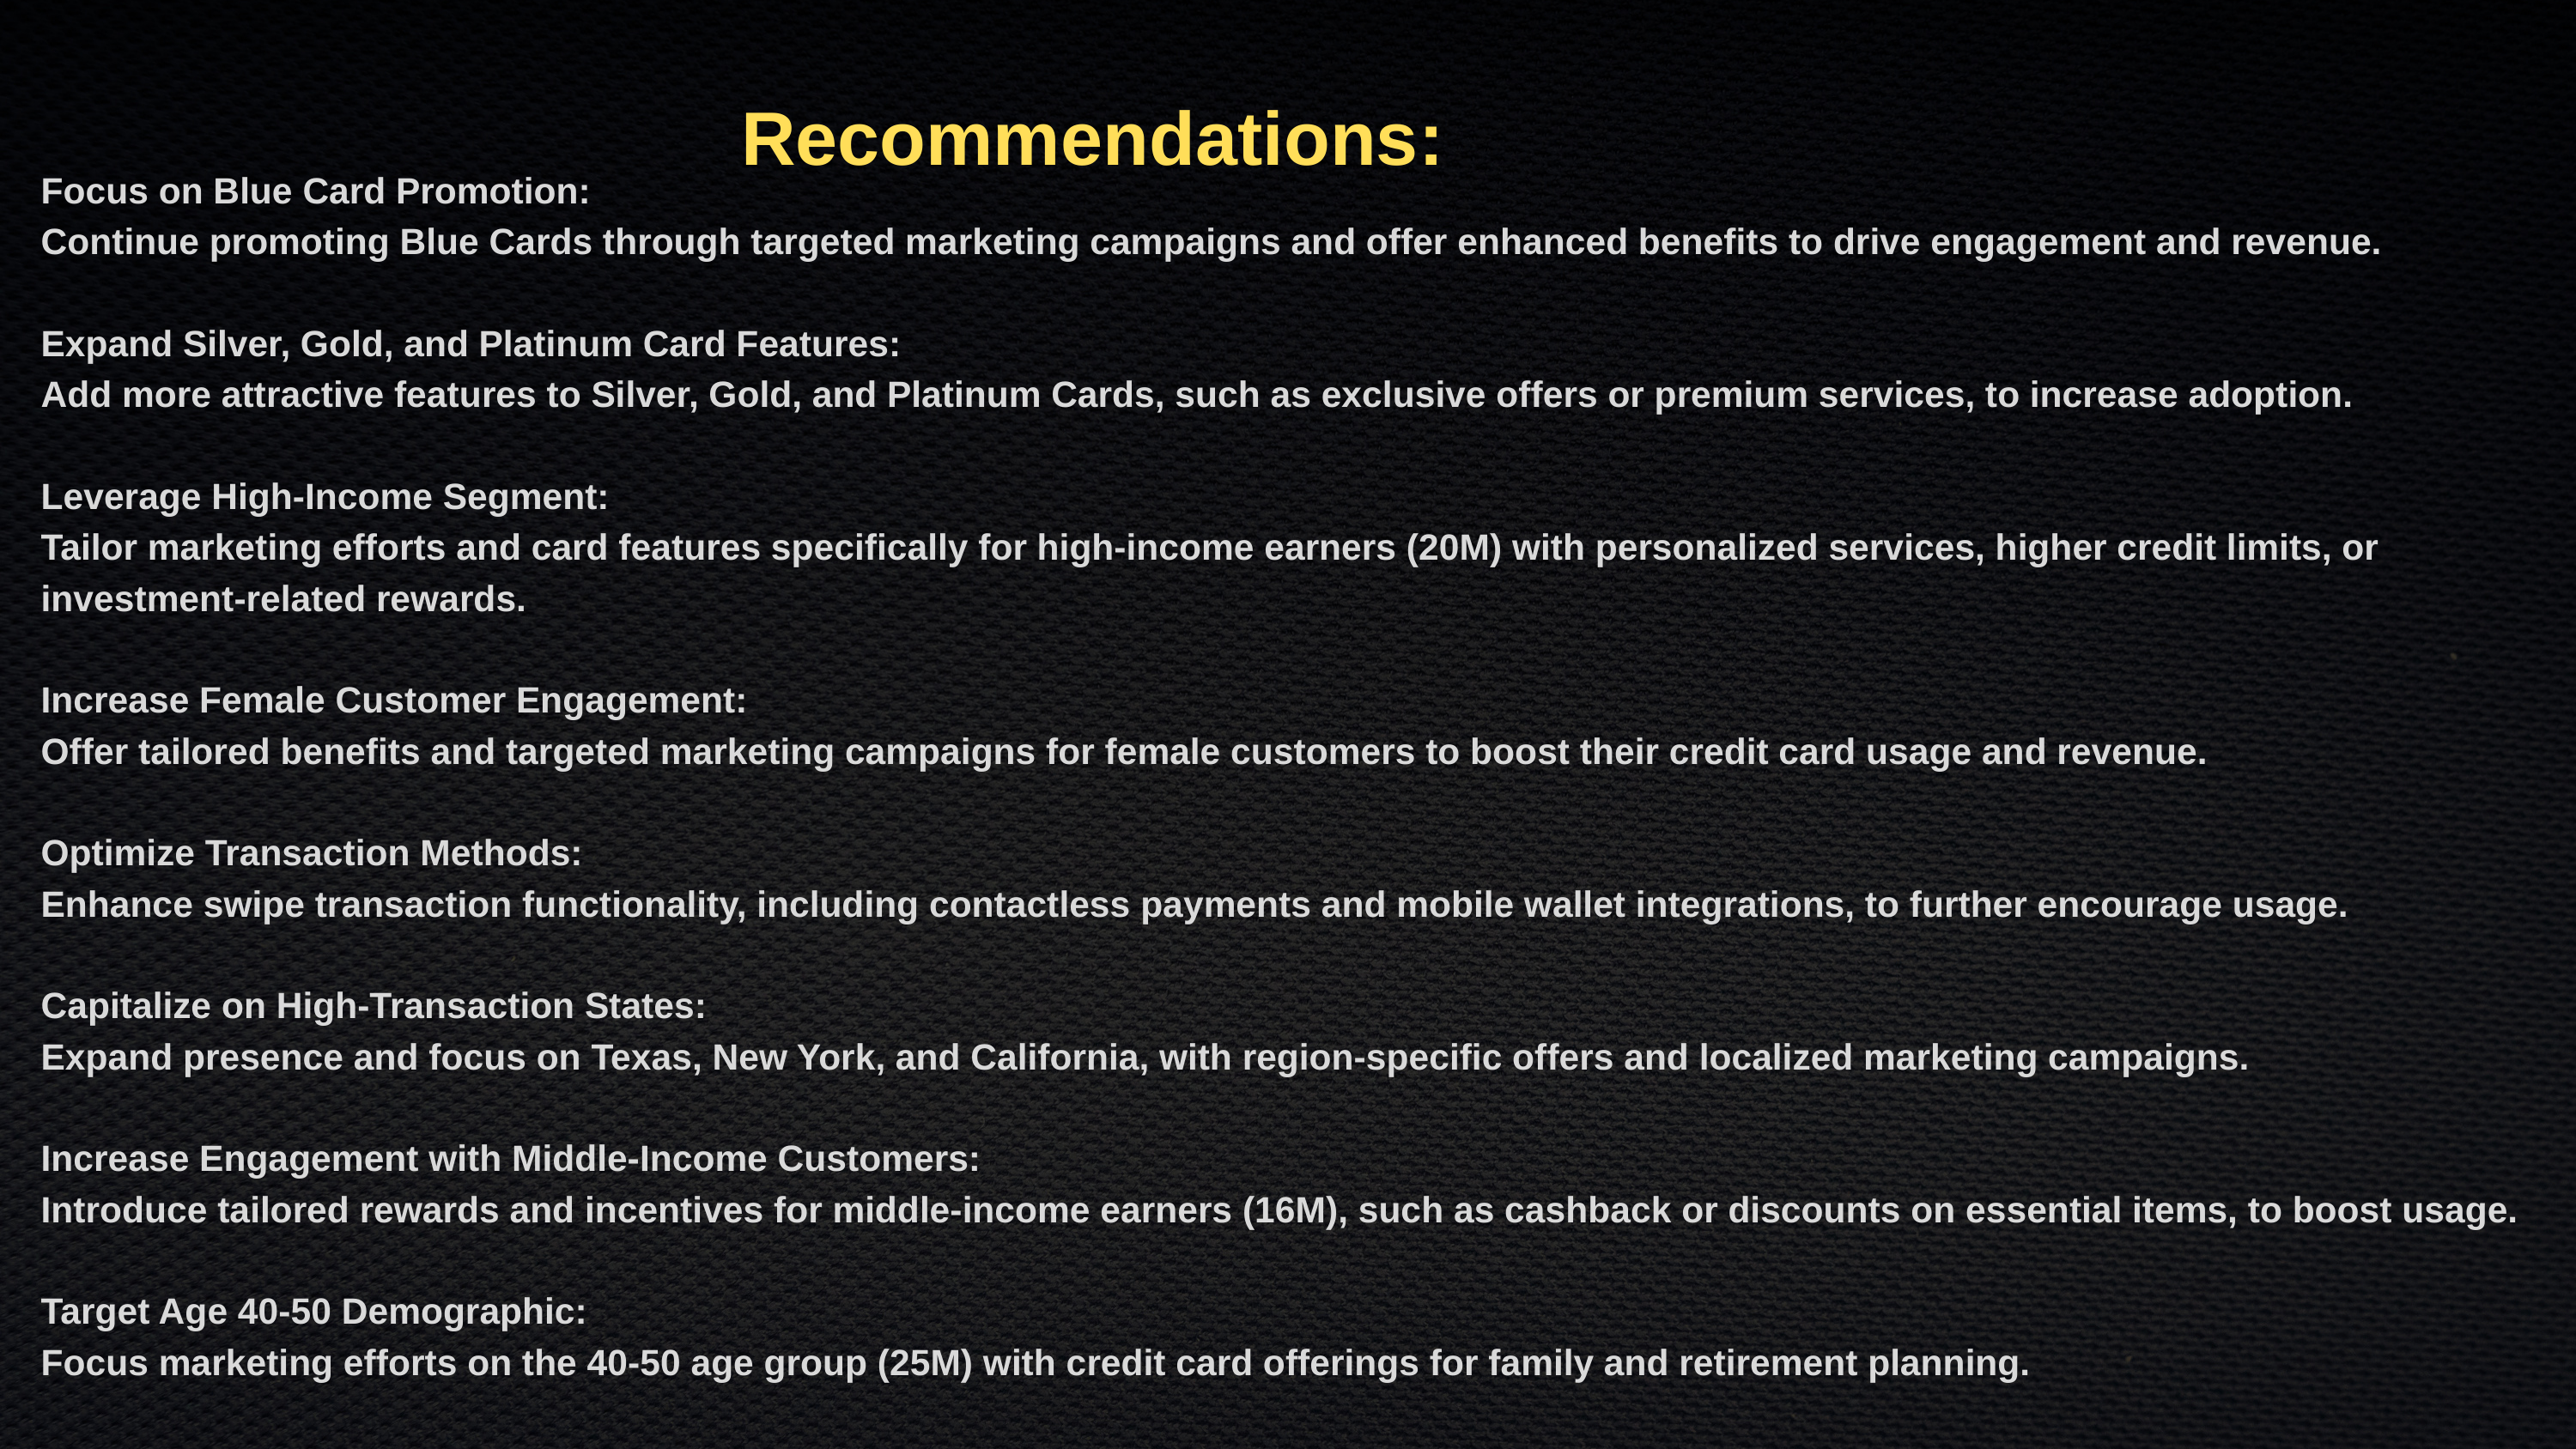

Recommendations:

Focus on Blue Card Promotion:
Continue promoting Blue Cards through targeted marketing campaigns and offer enhanced benefits to drive engagement and revenue.

Expand Silver, Gold, and Platinum Card Features:
Add more attractive features to Silver, Gold, and Platinum Cards, such as exclusive offers or premium services, to increase adoption.

Leverage High-Income Segment:
Tailor marketing efforts and card features specifically for high-income earners (20M) with personalized services, higher credit limits, or investment-related rewards.

Increase Female Customer Engagement:
Offer tailored benefits and targeted marketing campaigns for female customers to boost their credit card usage and revenue.

Optimize Transaction Methods:
Enhance swipe transaction functionality, including contactless payments and mobile wallet integrations, to further encourage usage.

Capitalize on High-Transaction States:
Expand presence and focus on Texas, New York, and California, with region-specific offers and localized marketing campaigns.

Increase Engagement with Middle-Income Customers:
Introduce tailored rewards and incentives for middle-income earners (16M), such as cashback or discounts on essential items, to boost usage.

Target Age 40-50 Demographic:
Focus marketing efforts on the 40-50 age group (25M) with credit card offerings for family and retirement planning.